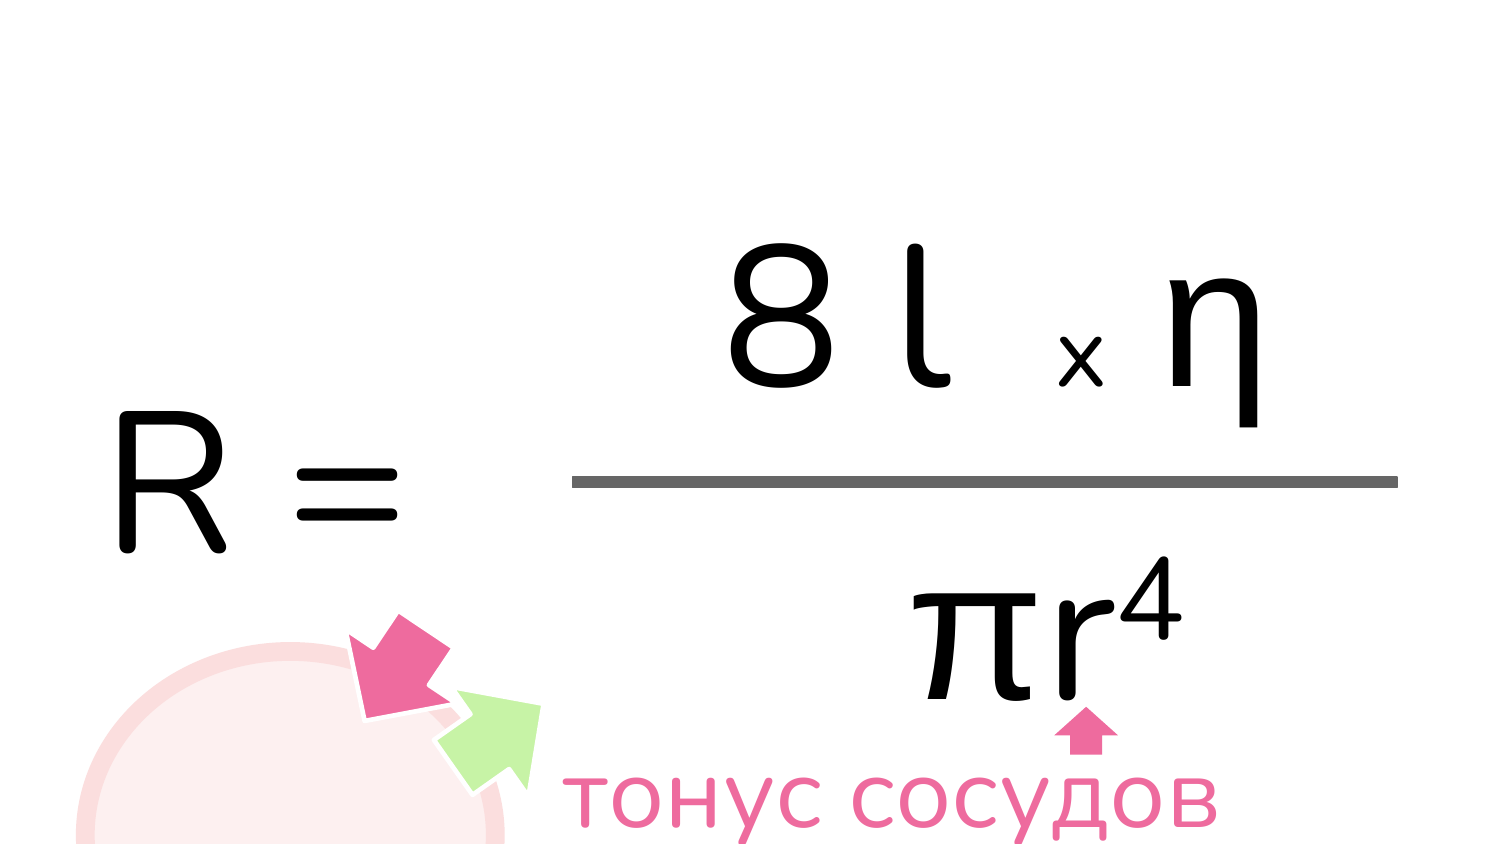

8 l  х  η
# R =
πr4

тонус сосудов